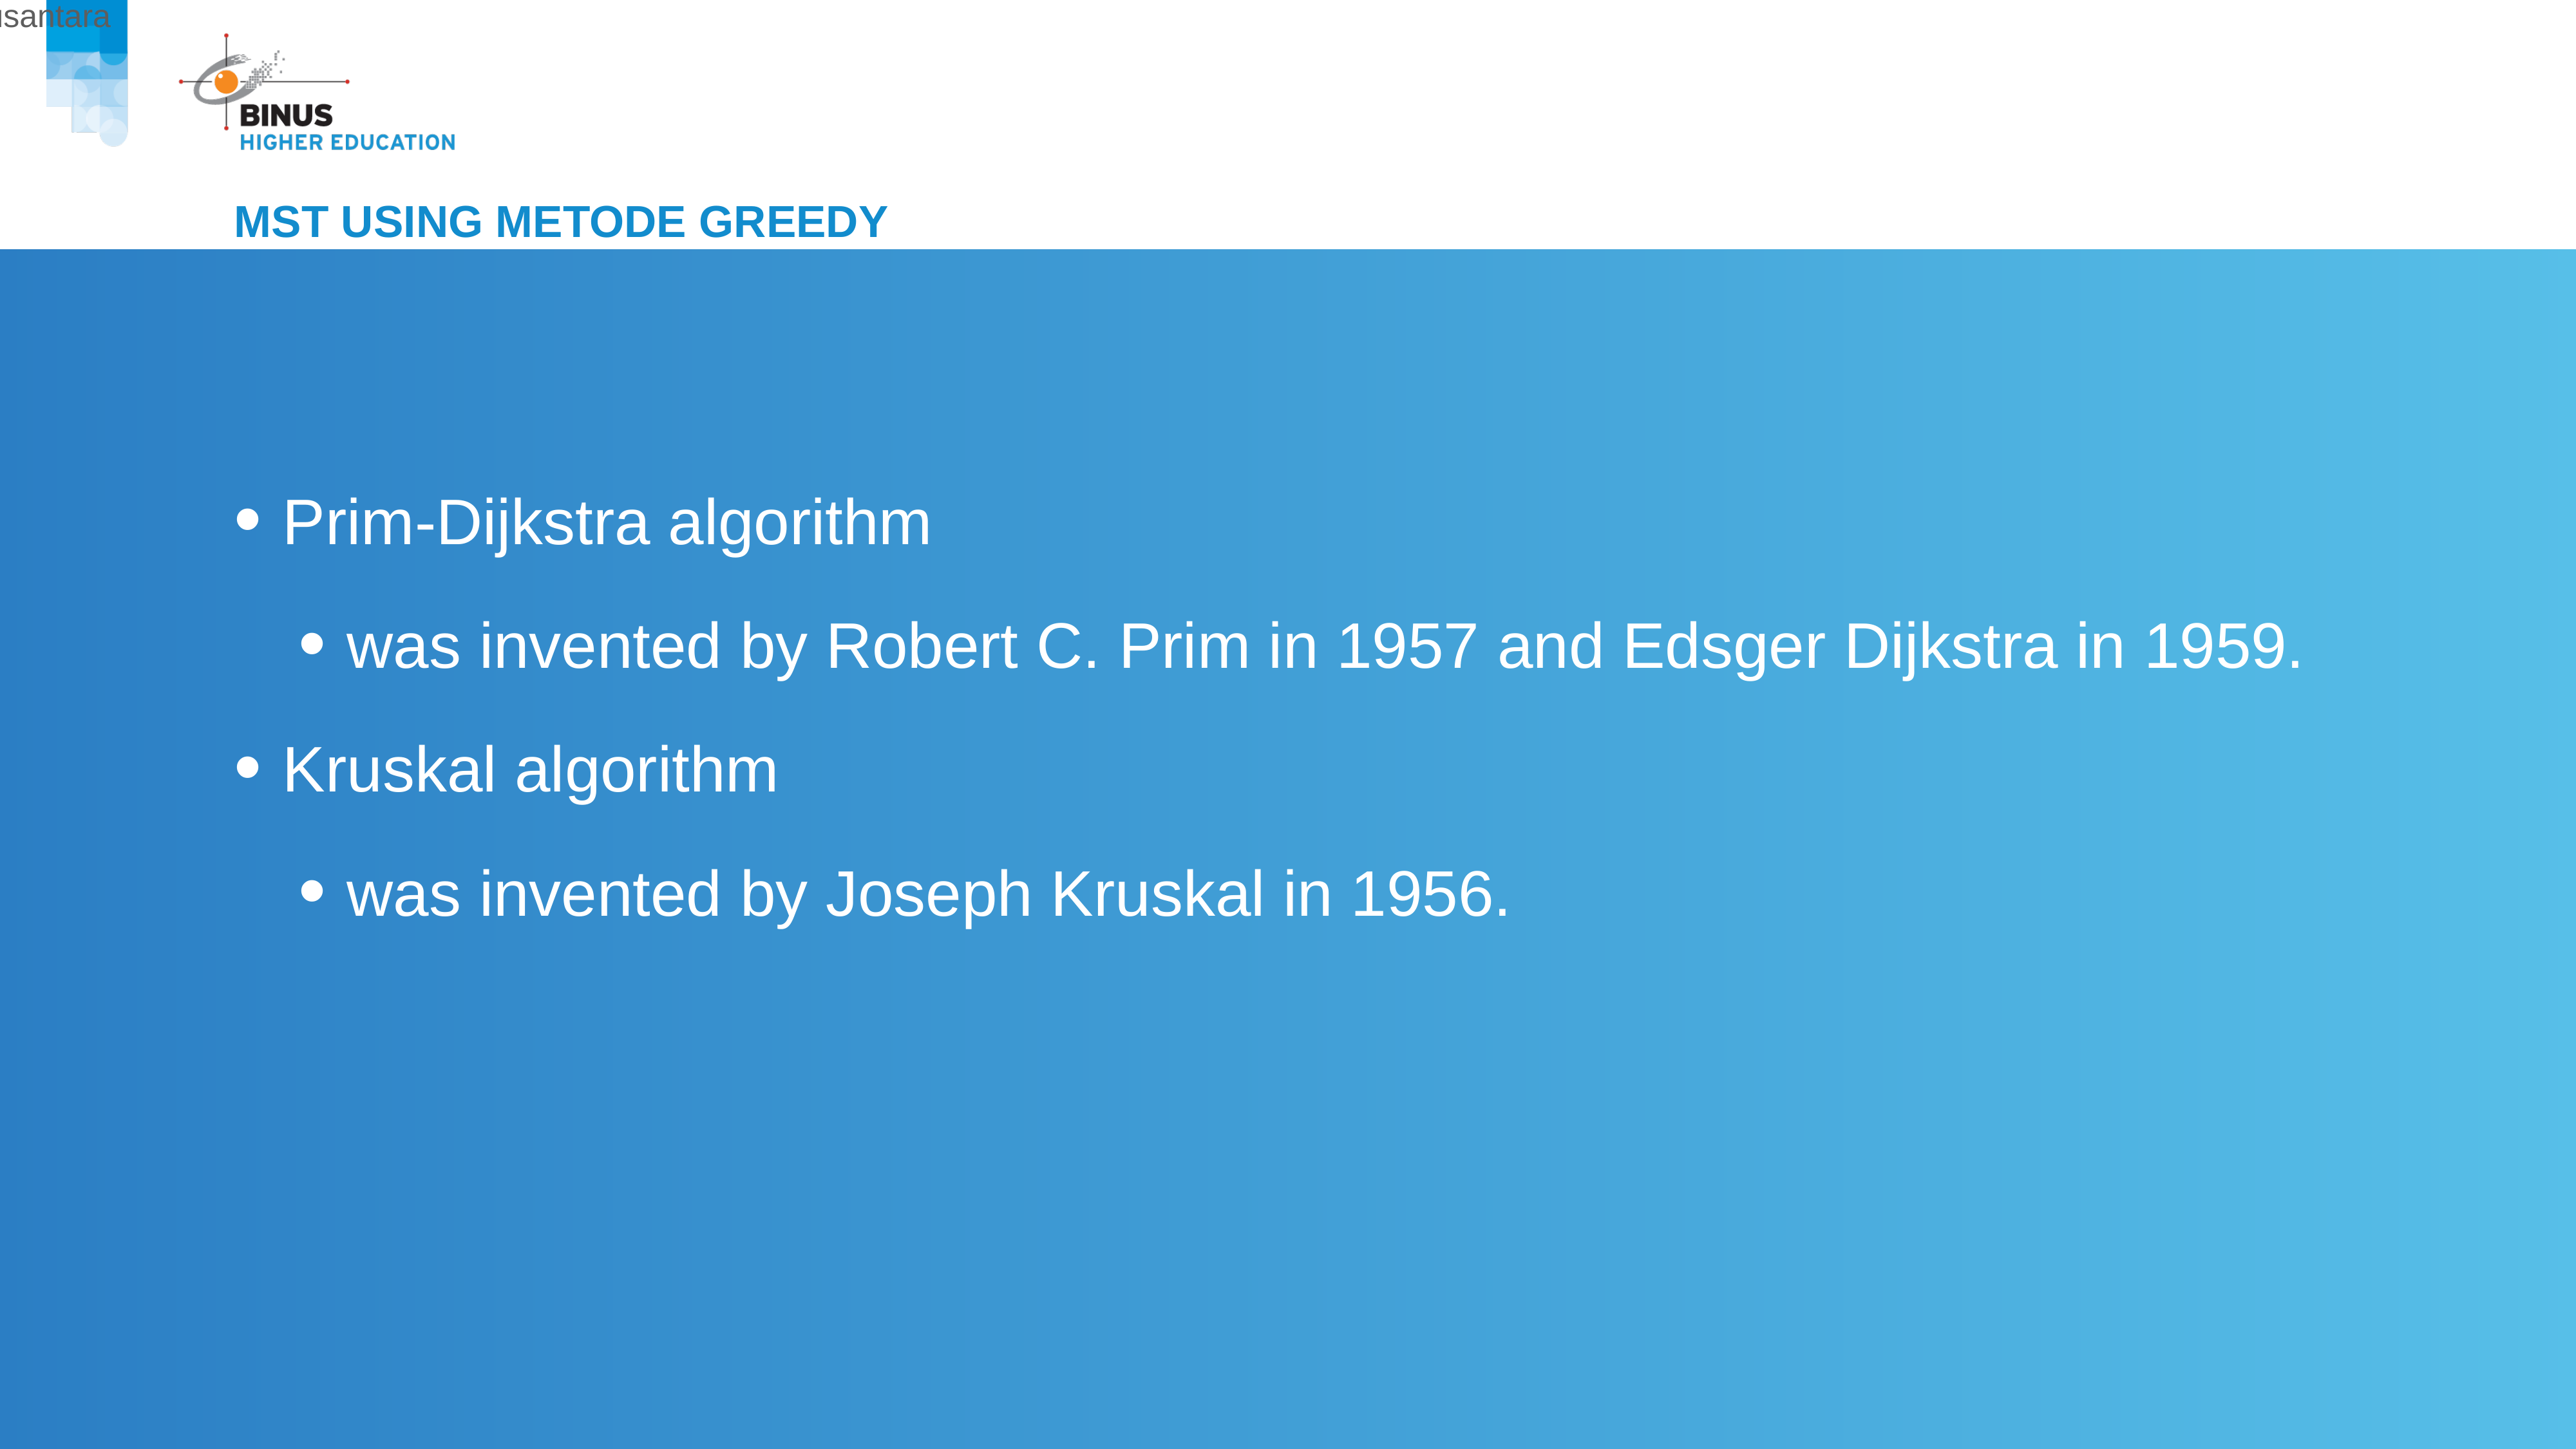

Bina Nusantara
# MST USING METODE GREEDY

Prim-Dijkstra algorithm
was invented by Robert C. Prim in 1957 and Edsger Dijkstra in 1959.
Kruskal algorithm
was invented by Joseph Kruskal in 1956.